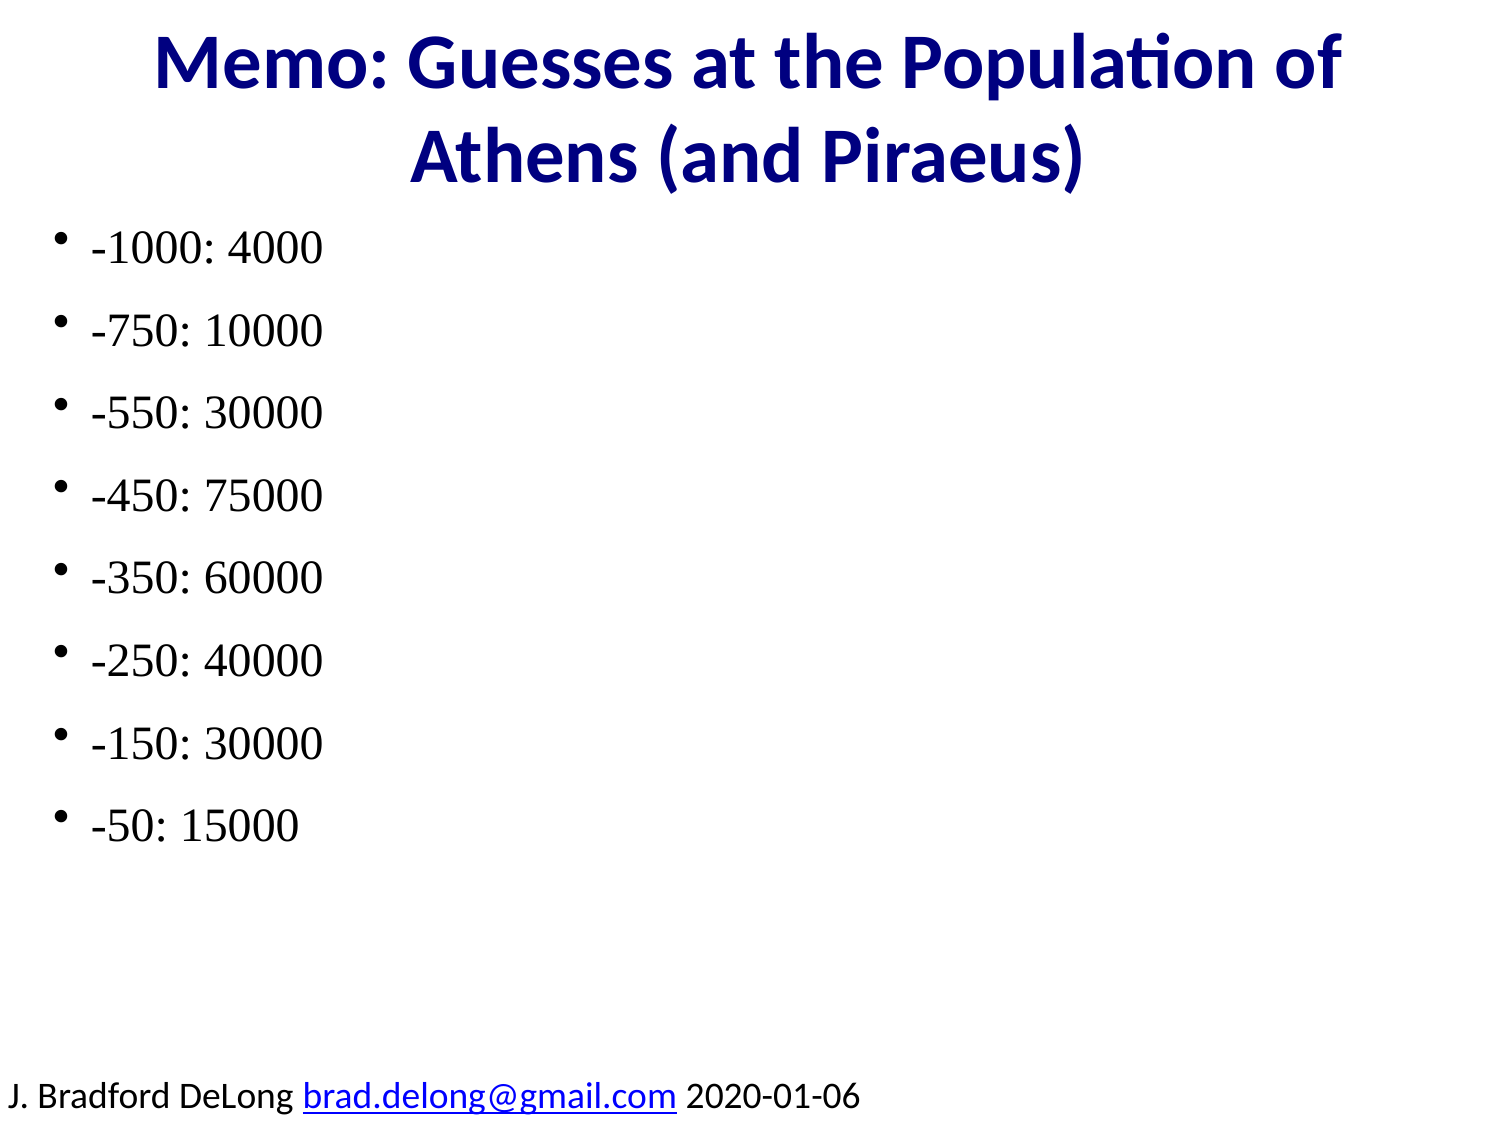

Memo: Guesses at the Population of Athens (and Piraeus)
-1000: 4000
-750: 10000
-550: 30000
-450: 75000
-350: 60000
-250: 40000
-150: 30000
-50: 15000
16
J. Bradford DeLong brad.delong@gmail.com 2020-01-06